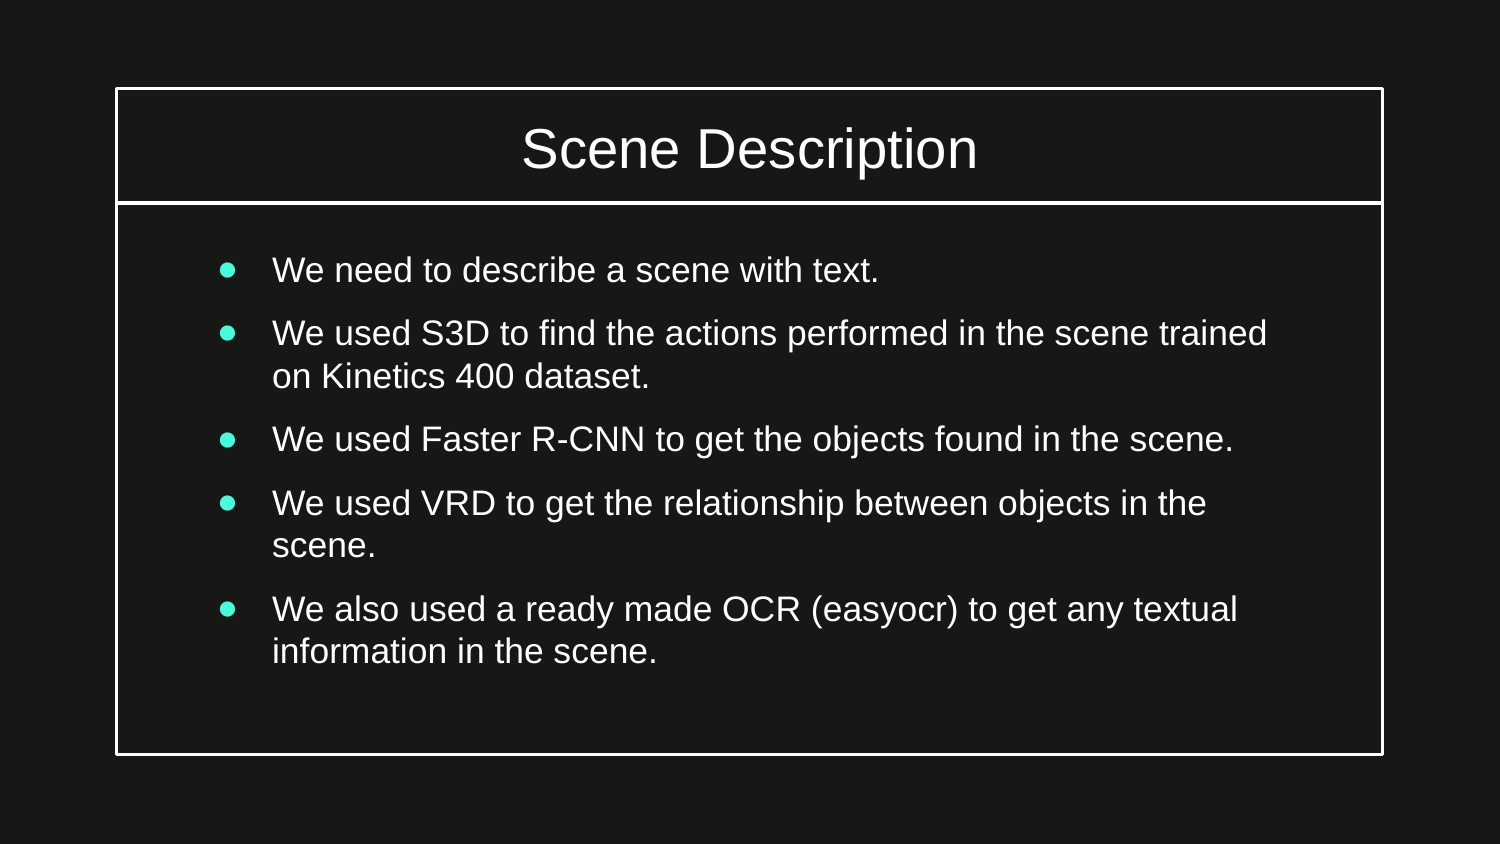

# Scene Description
We need to describe a scene with text.
We used S3D to find the actions performed in the scene trained on Kinetics 400 dataset.
We used Faster R-CNN to get the objects found in the scene.
We used VRD to get the relationship between objects in the scene.
We also used a ready made OCR (easyocr) to get any textual information in the scene.